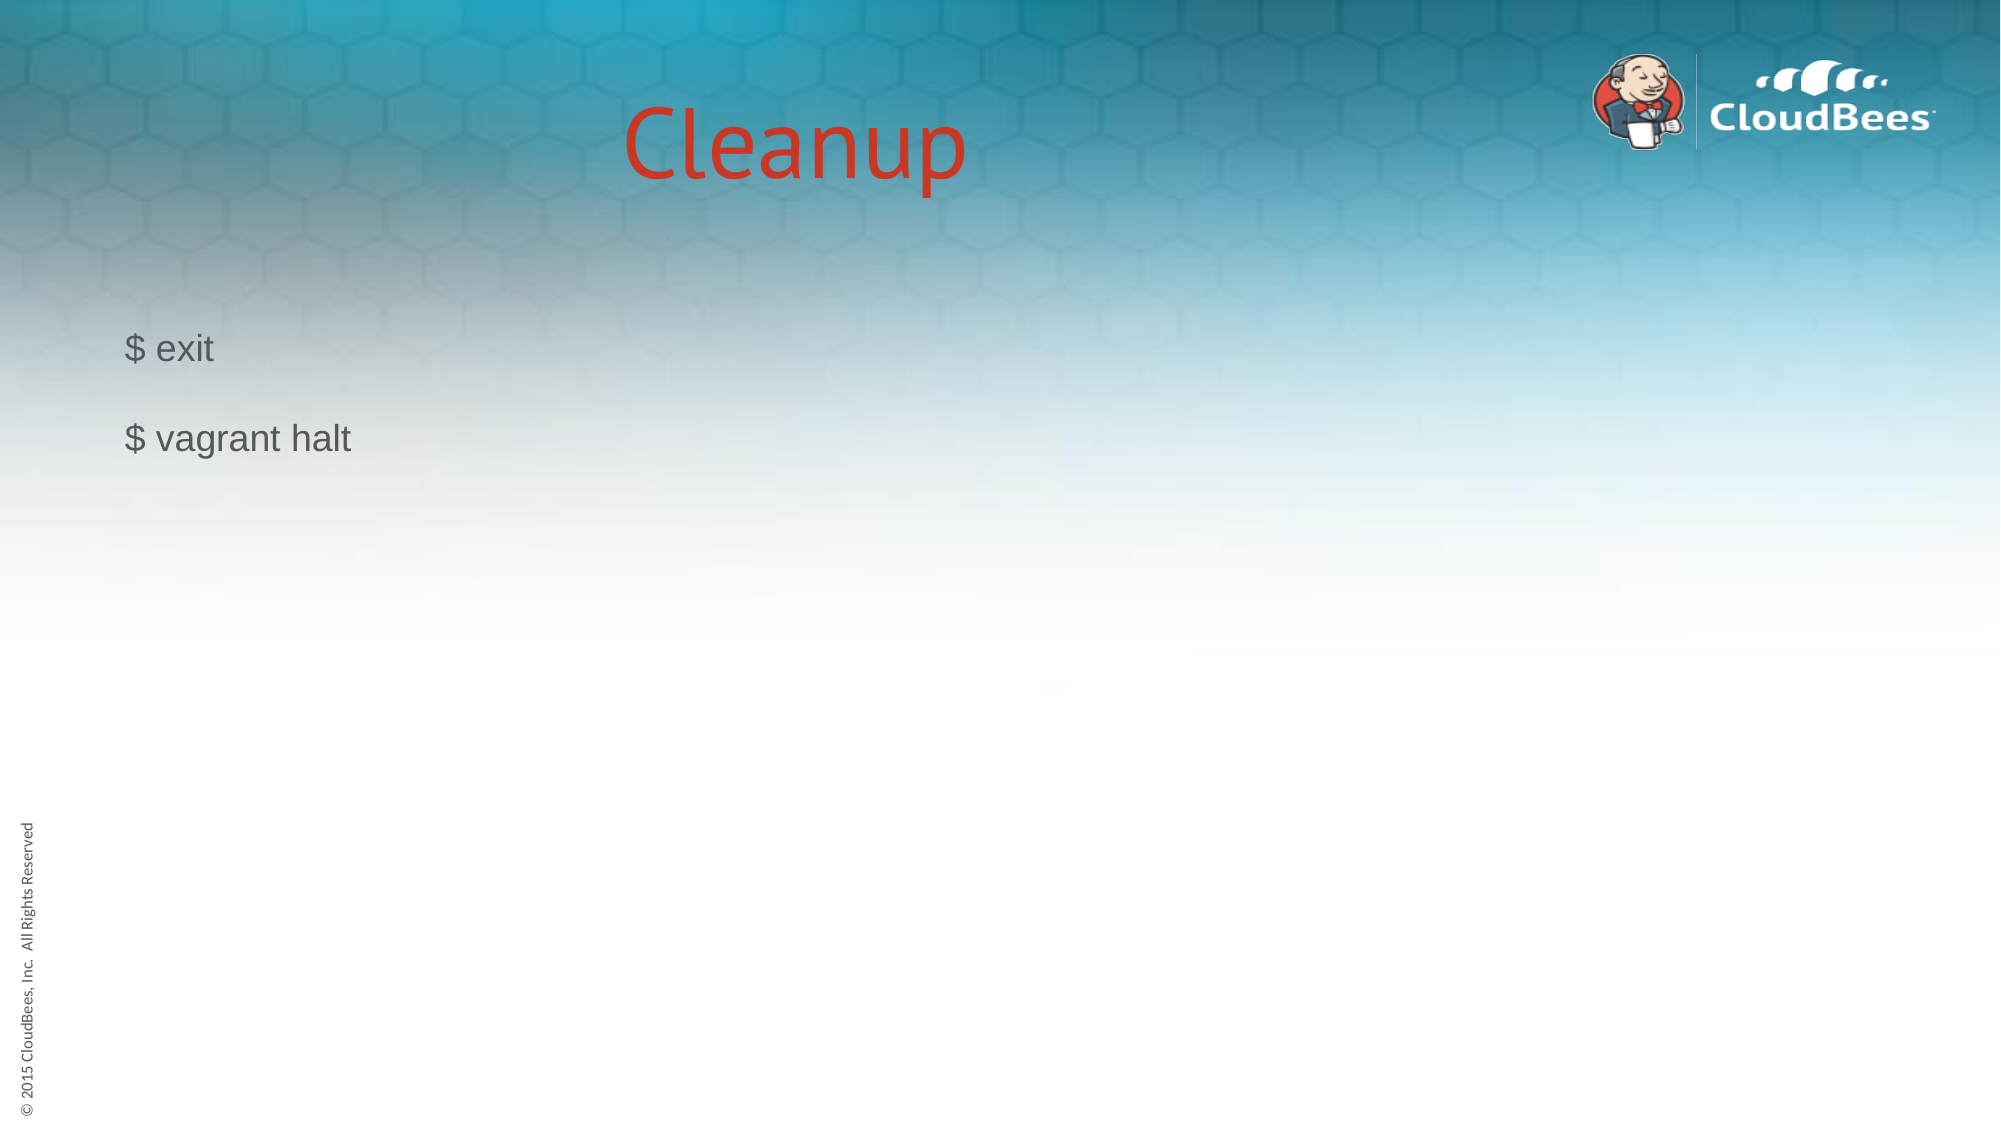

# Cleanup
$ exit

$ vagrant halt